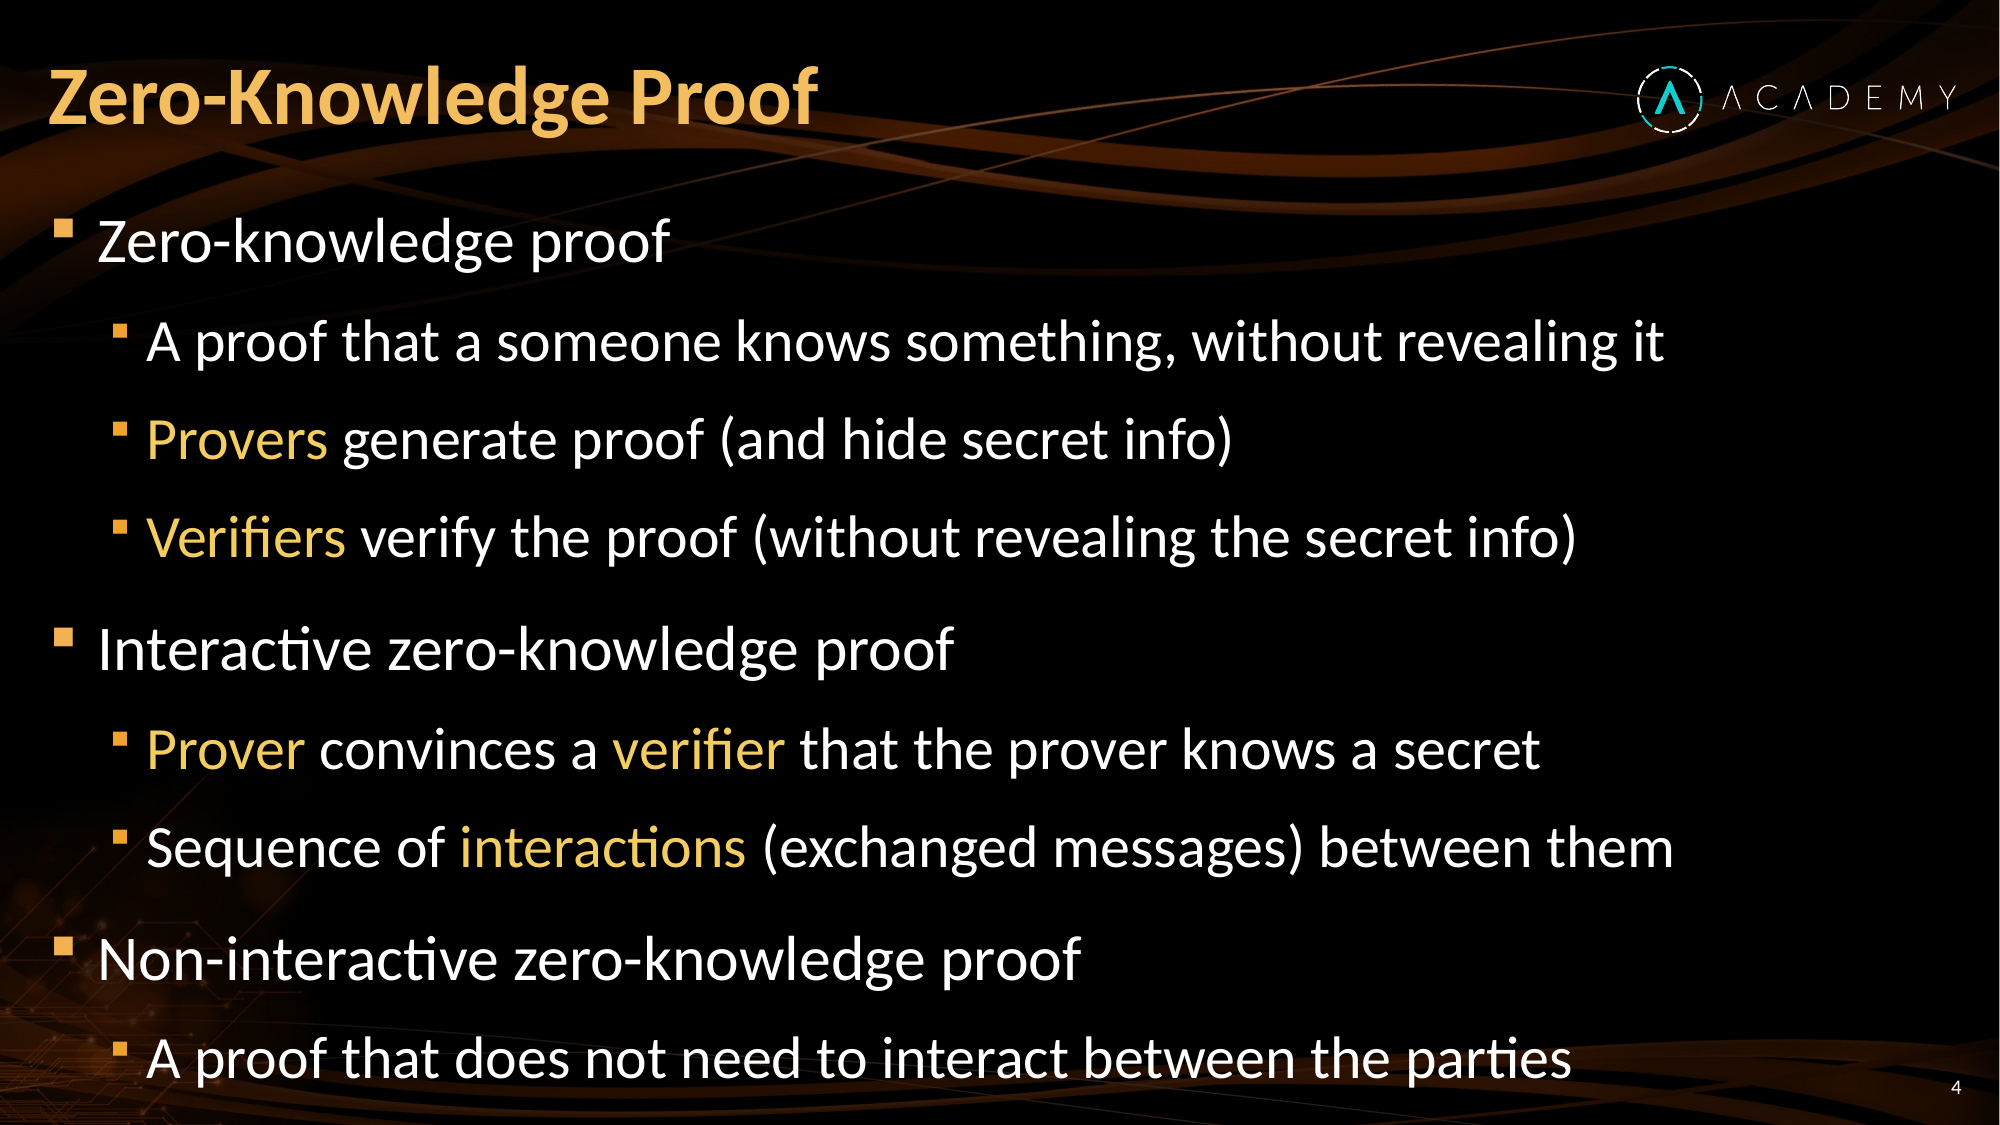

# Zero-Knowledge Proof
Zero-knowledge proof
A proof that a someone knows something, without revealing it
Provers generate proof (and hide secret info)
Verifiers verify the proof (without revealing the secret info)
Interactive zero-knowledge proof
Prover convinces a verifier that the prover knows a secret
Sequence of interactions (exchanged messages) between them
Non-interactive zero-knowledge proof
A proof that does not need to interact between the parties
4